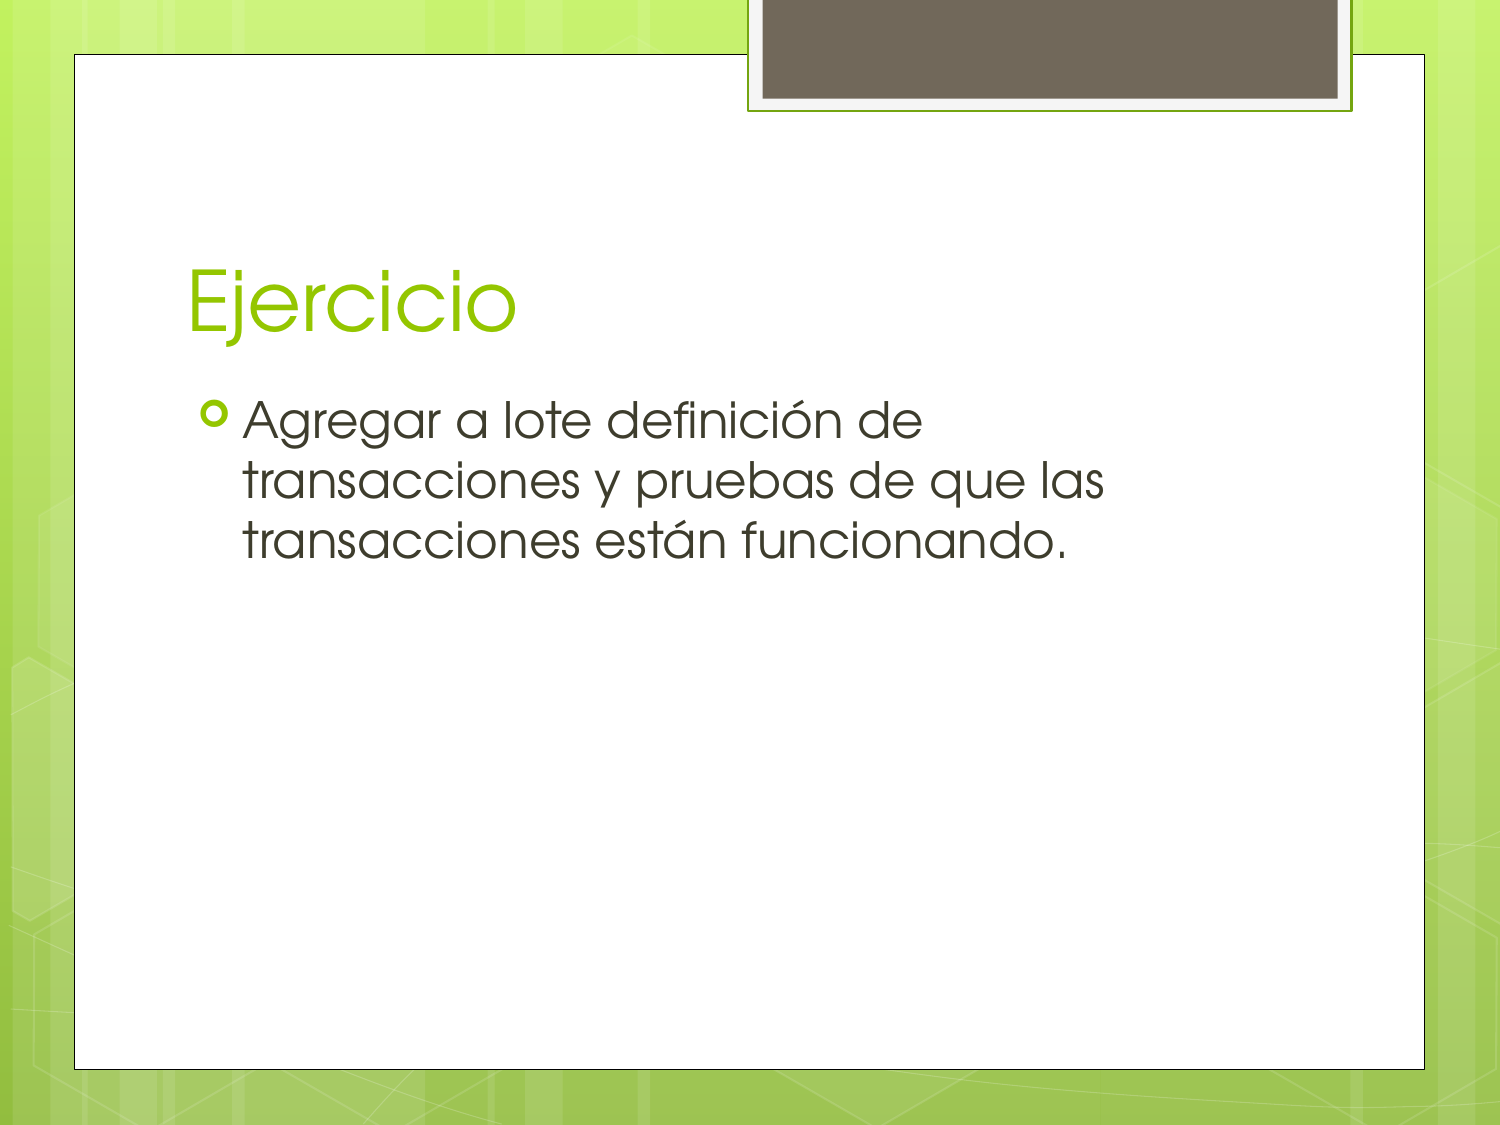

# Ejercicio
Agregar a lote definición de transacciones y pruebas de que las transacciones están funcionando.